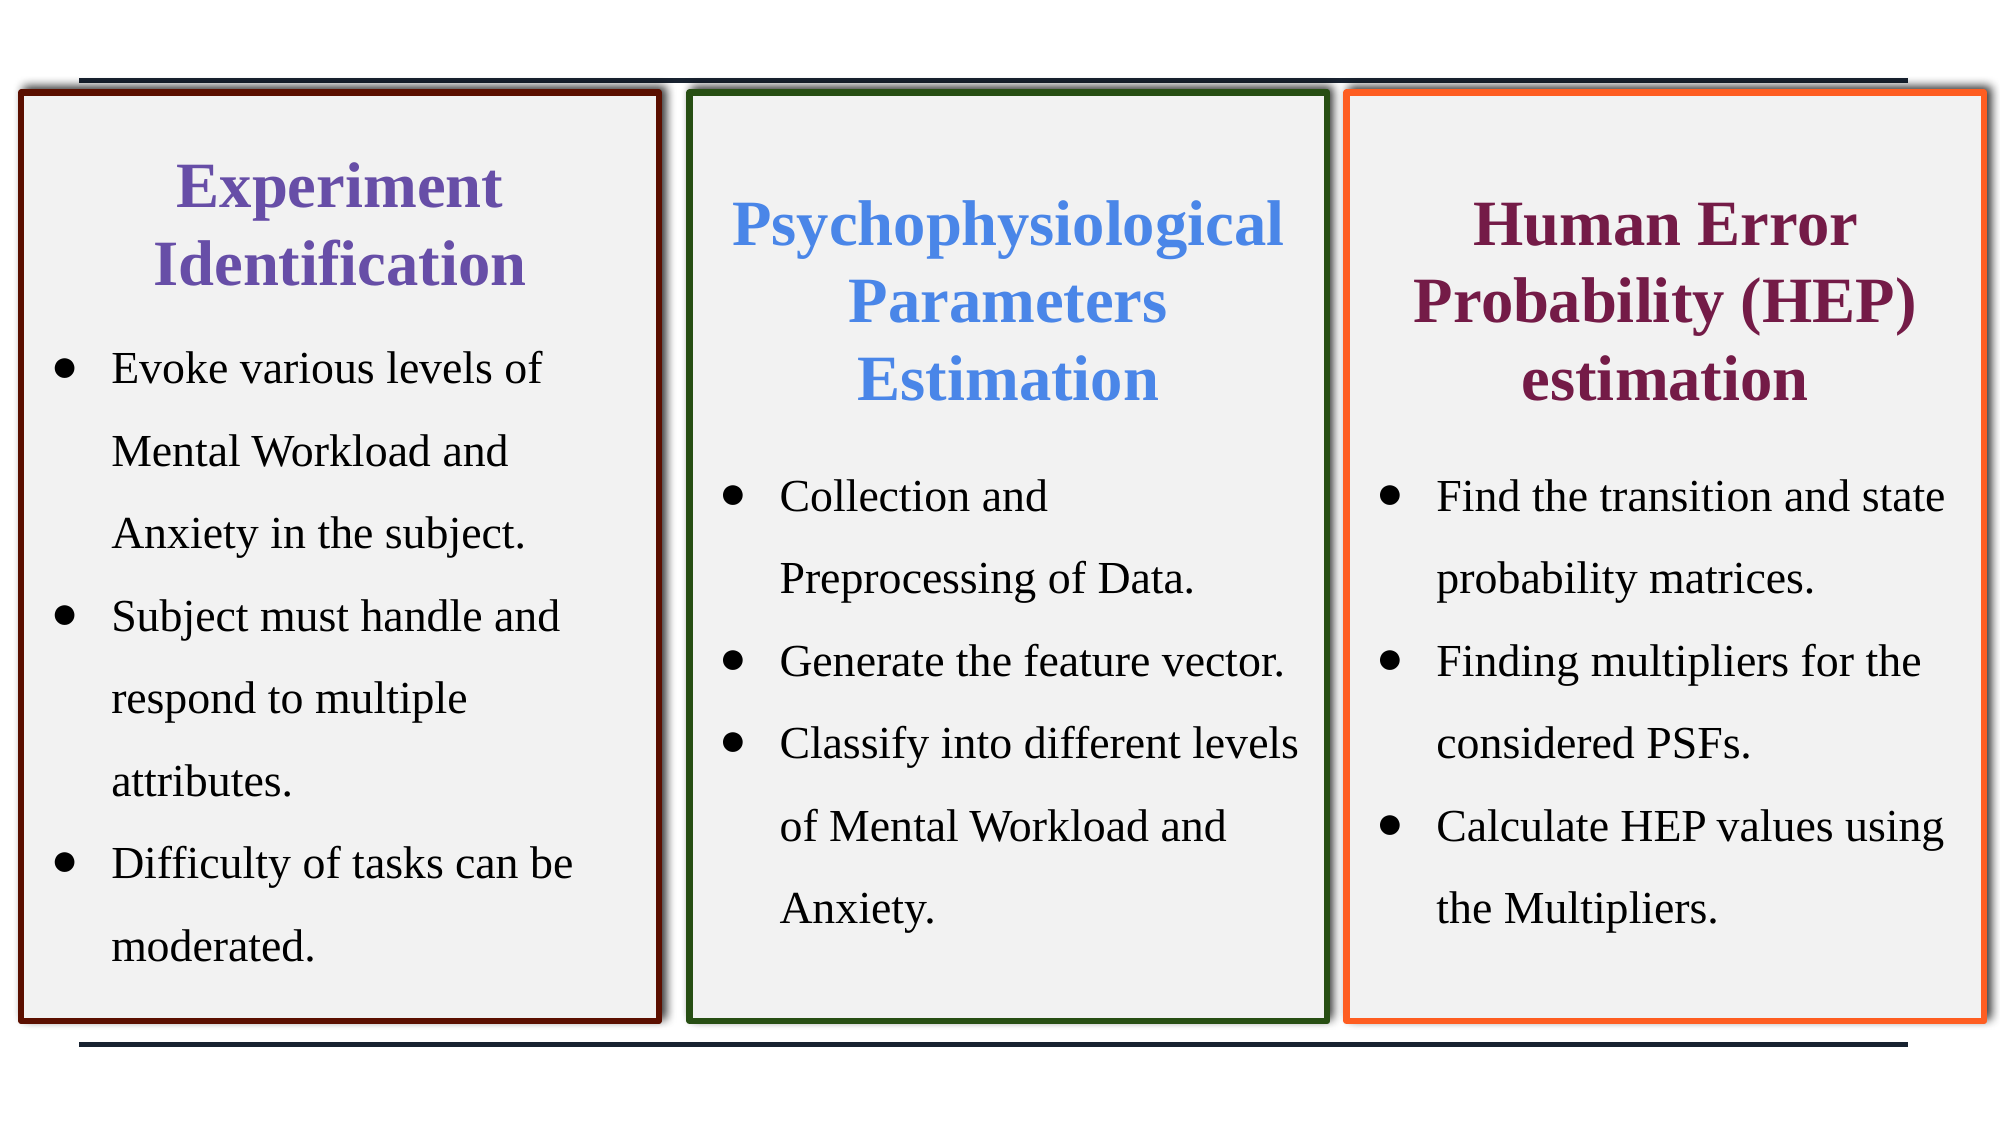

Experiment Identification
Evoke various levels of Mental Workload and Anxiety in the subject.
Subject must handle and respond to multiple attributes.
Difficulty of tasks can be moderated.
Psychophysiological Parameters Estimation
Collection and Preprocessing of Data.
Generate the feature vector.
Classify into different levels of Mental Workload and Anxiety.
Human Error Probability (HEP) estimation
Find the transition and state probability matrices.
Finding multipliers for the considered PSFs.
Calculate HEP values using the Multipliers.